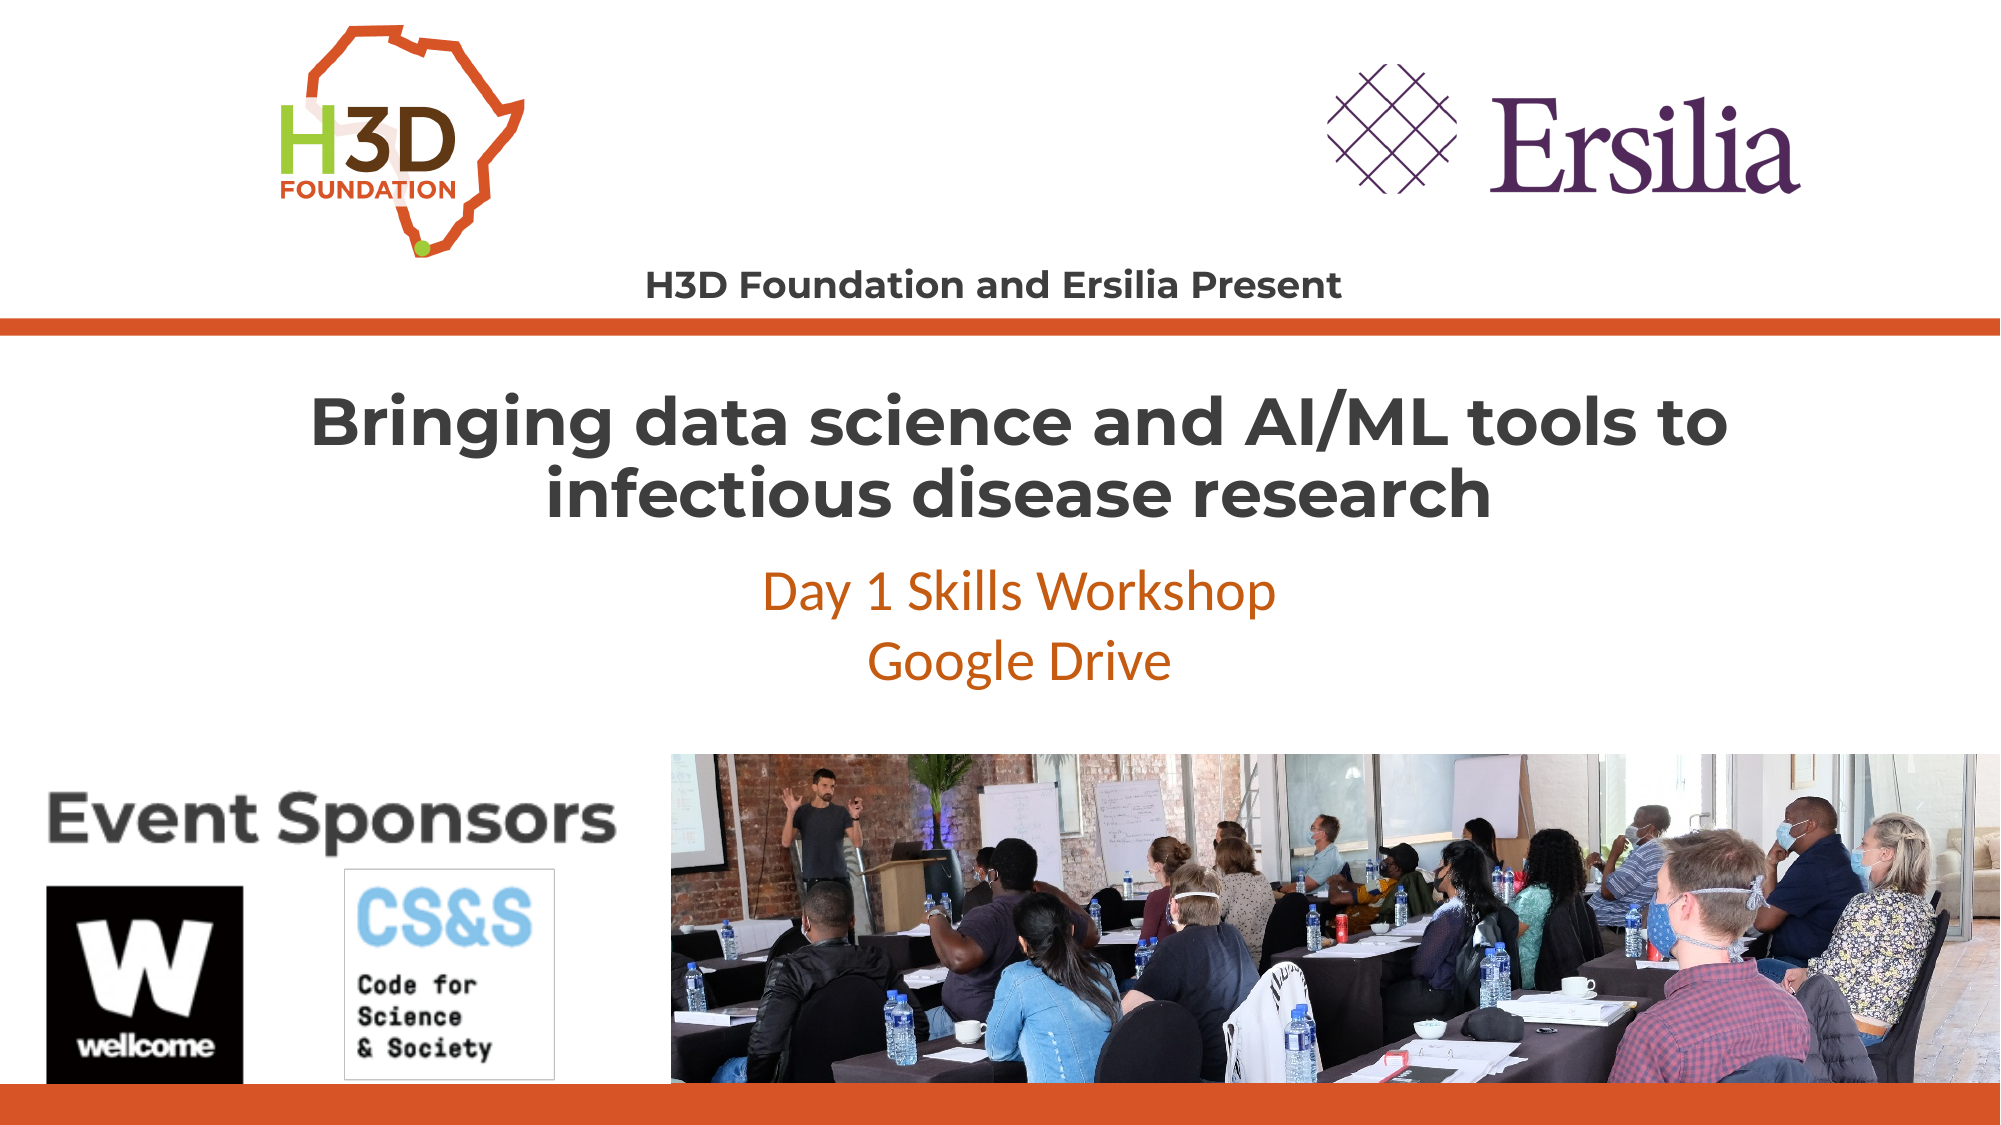

Bringing data science and AI/ML tools to infectious disease research

Day 1 Skills Workshop
Google Drive